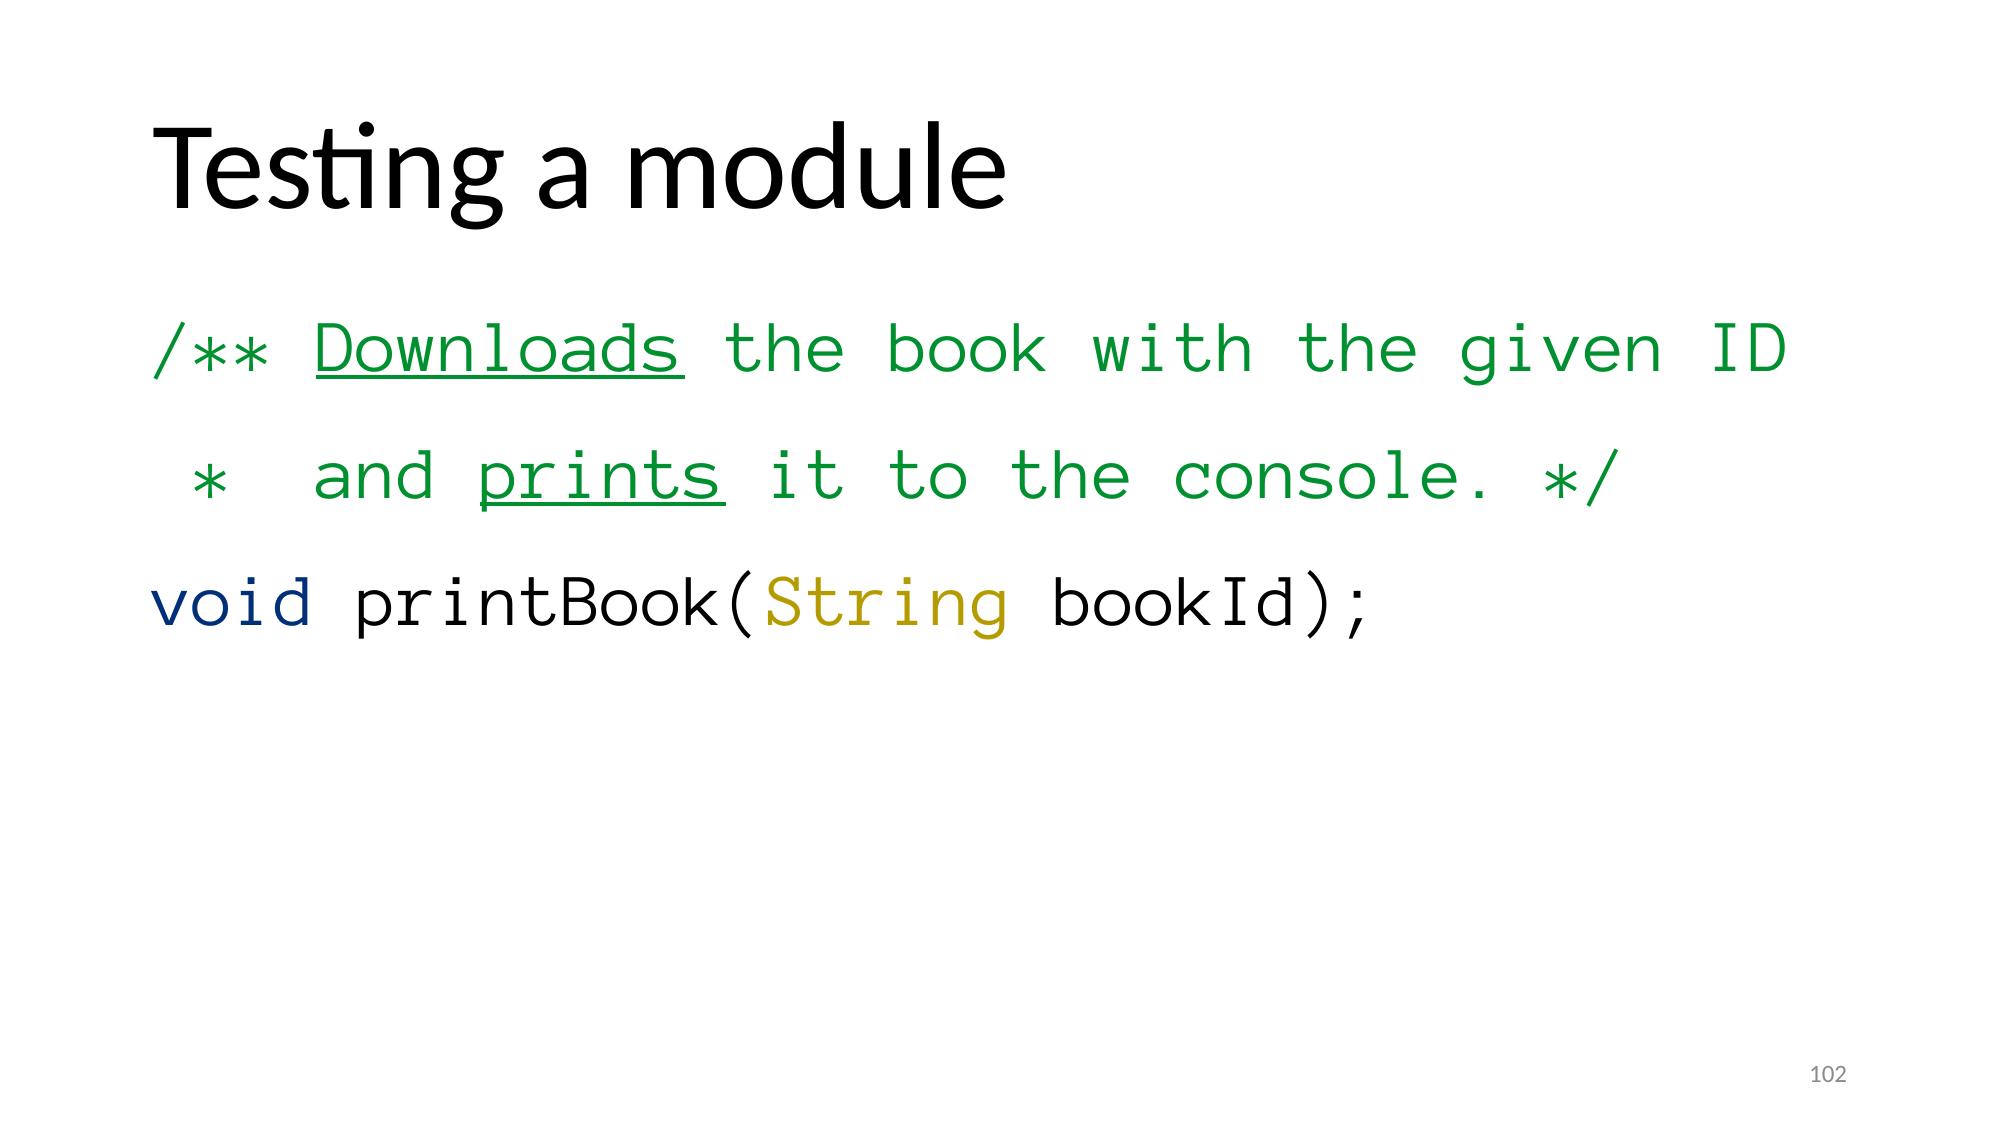

# Testing a module
/** Downloads the book with the given ID
 *  and prints it to the console. */
void printBook(String bookId);
102